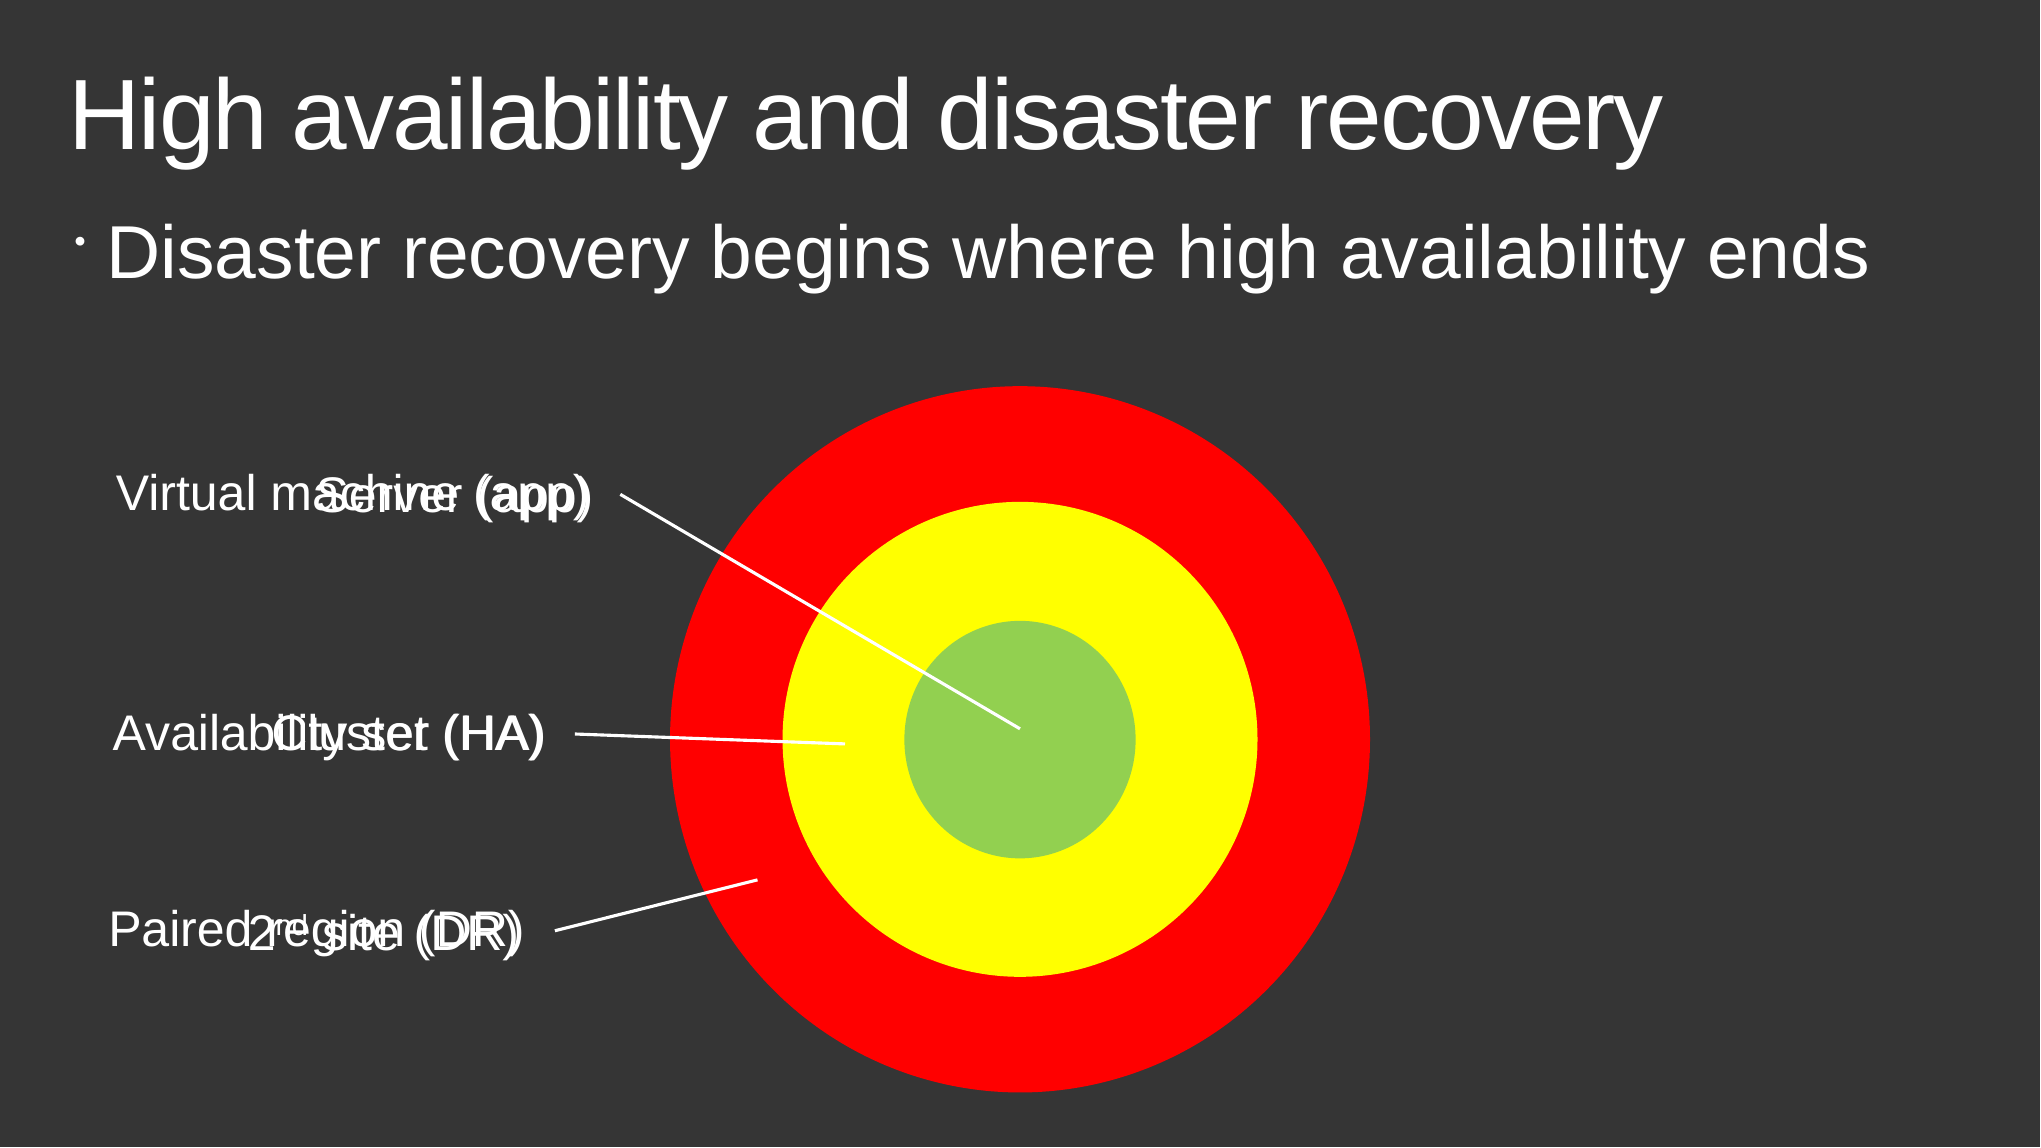

# High availability and disaster recovery
Disaster recovery begins where high availability ends

Virtual machine (app)
Server (app)

Availability set (HA)
Cluster (HA)
Paired region (DR)
2nd site (DR)